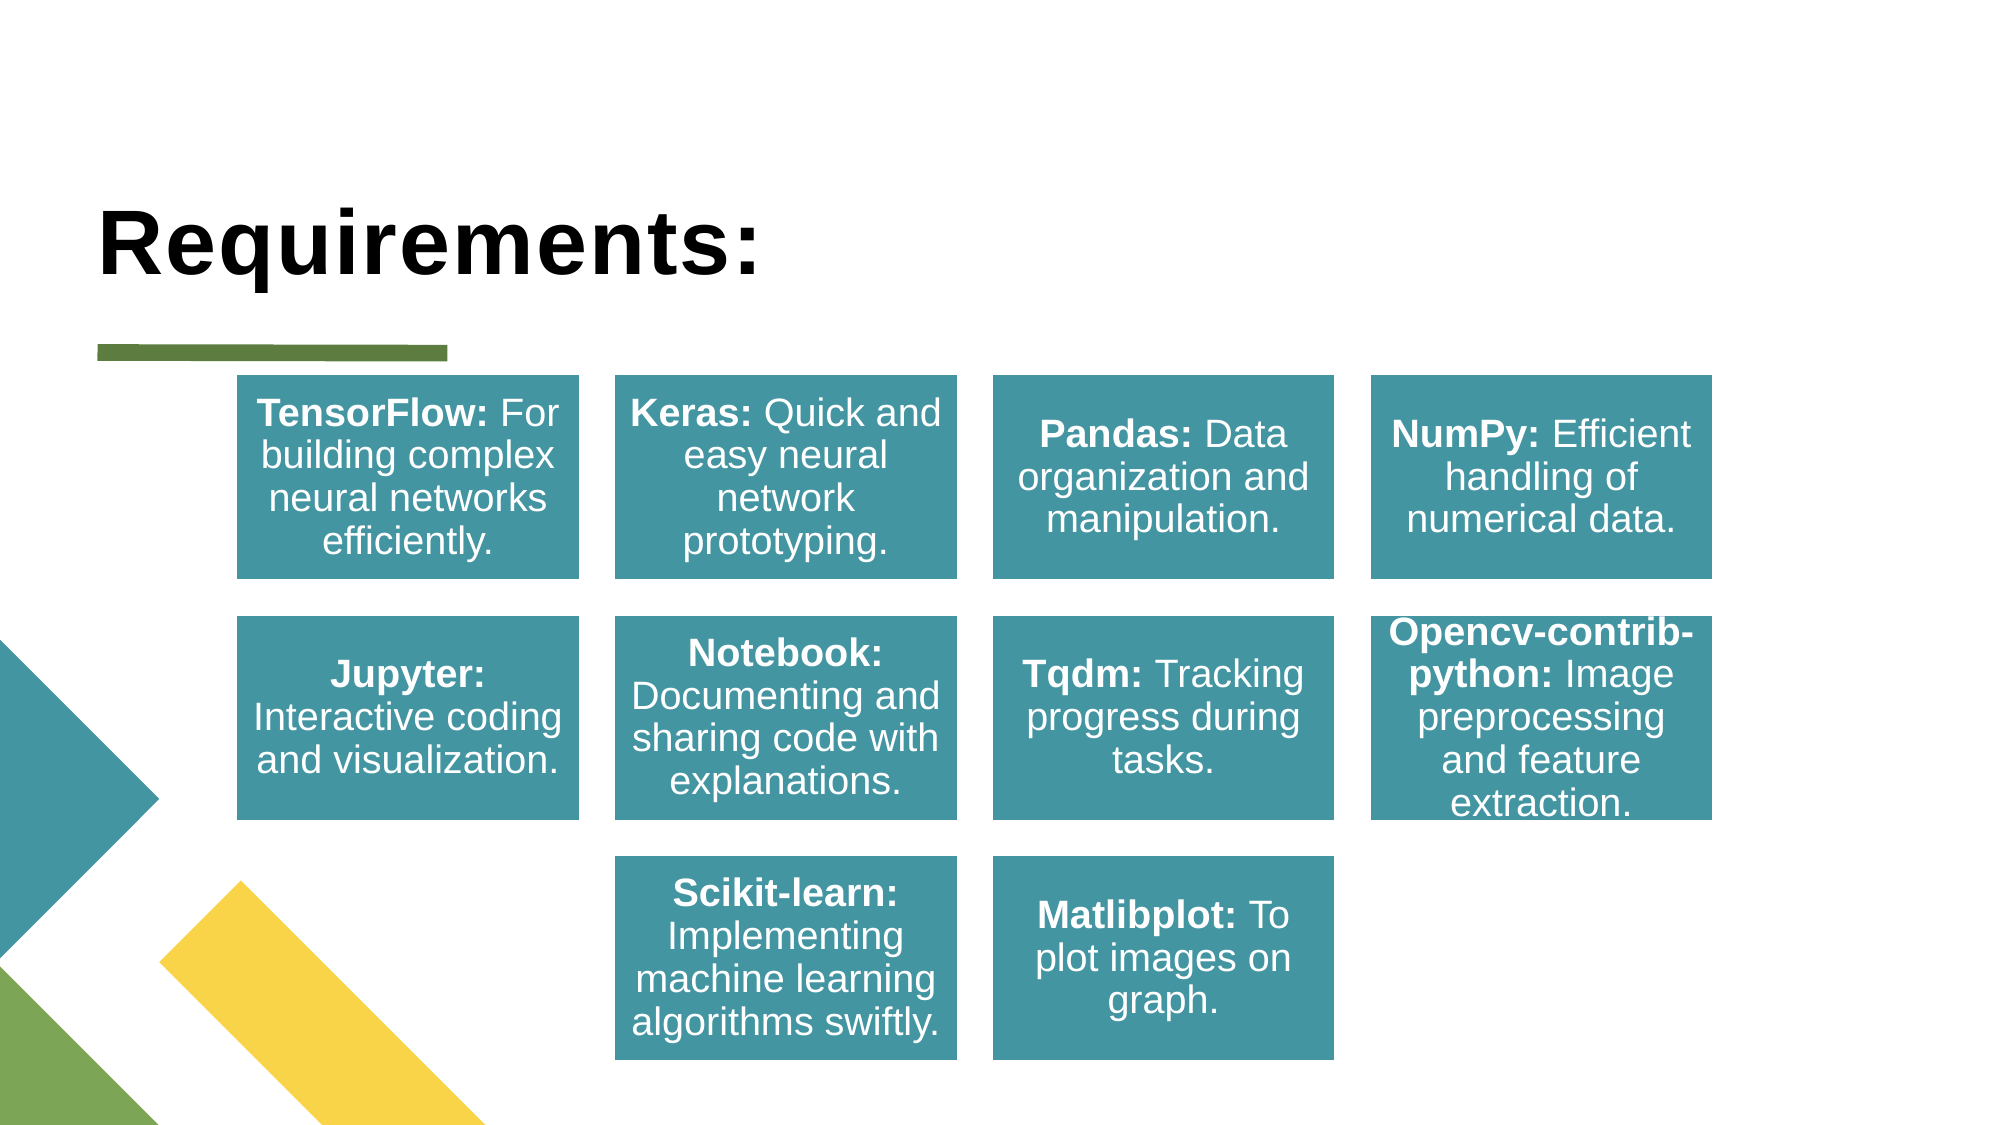

# Requirements:
TensorFlow: For building complex neural networks efficiently.
Keras: Quick and easy neural network prototyping.
Pandas: Data organization and manipulation.
NumPy: Efficient handling of numerical data.
Jupyter: Interactive coding and visualization.
Notebook: Documenting and sharing code with explanations.
Tqdm: Tracking progress during tasks.
Opencv-contrib-python: Image preprocessing and feature extraction.
Scikit-learn: Implementing machine learning algorithms swiftly.
Matlibplot: To plot images on graph.